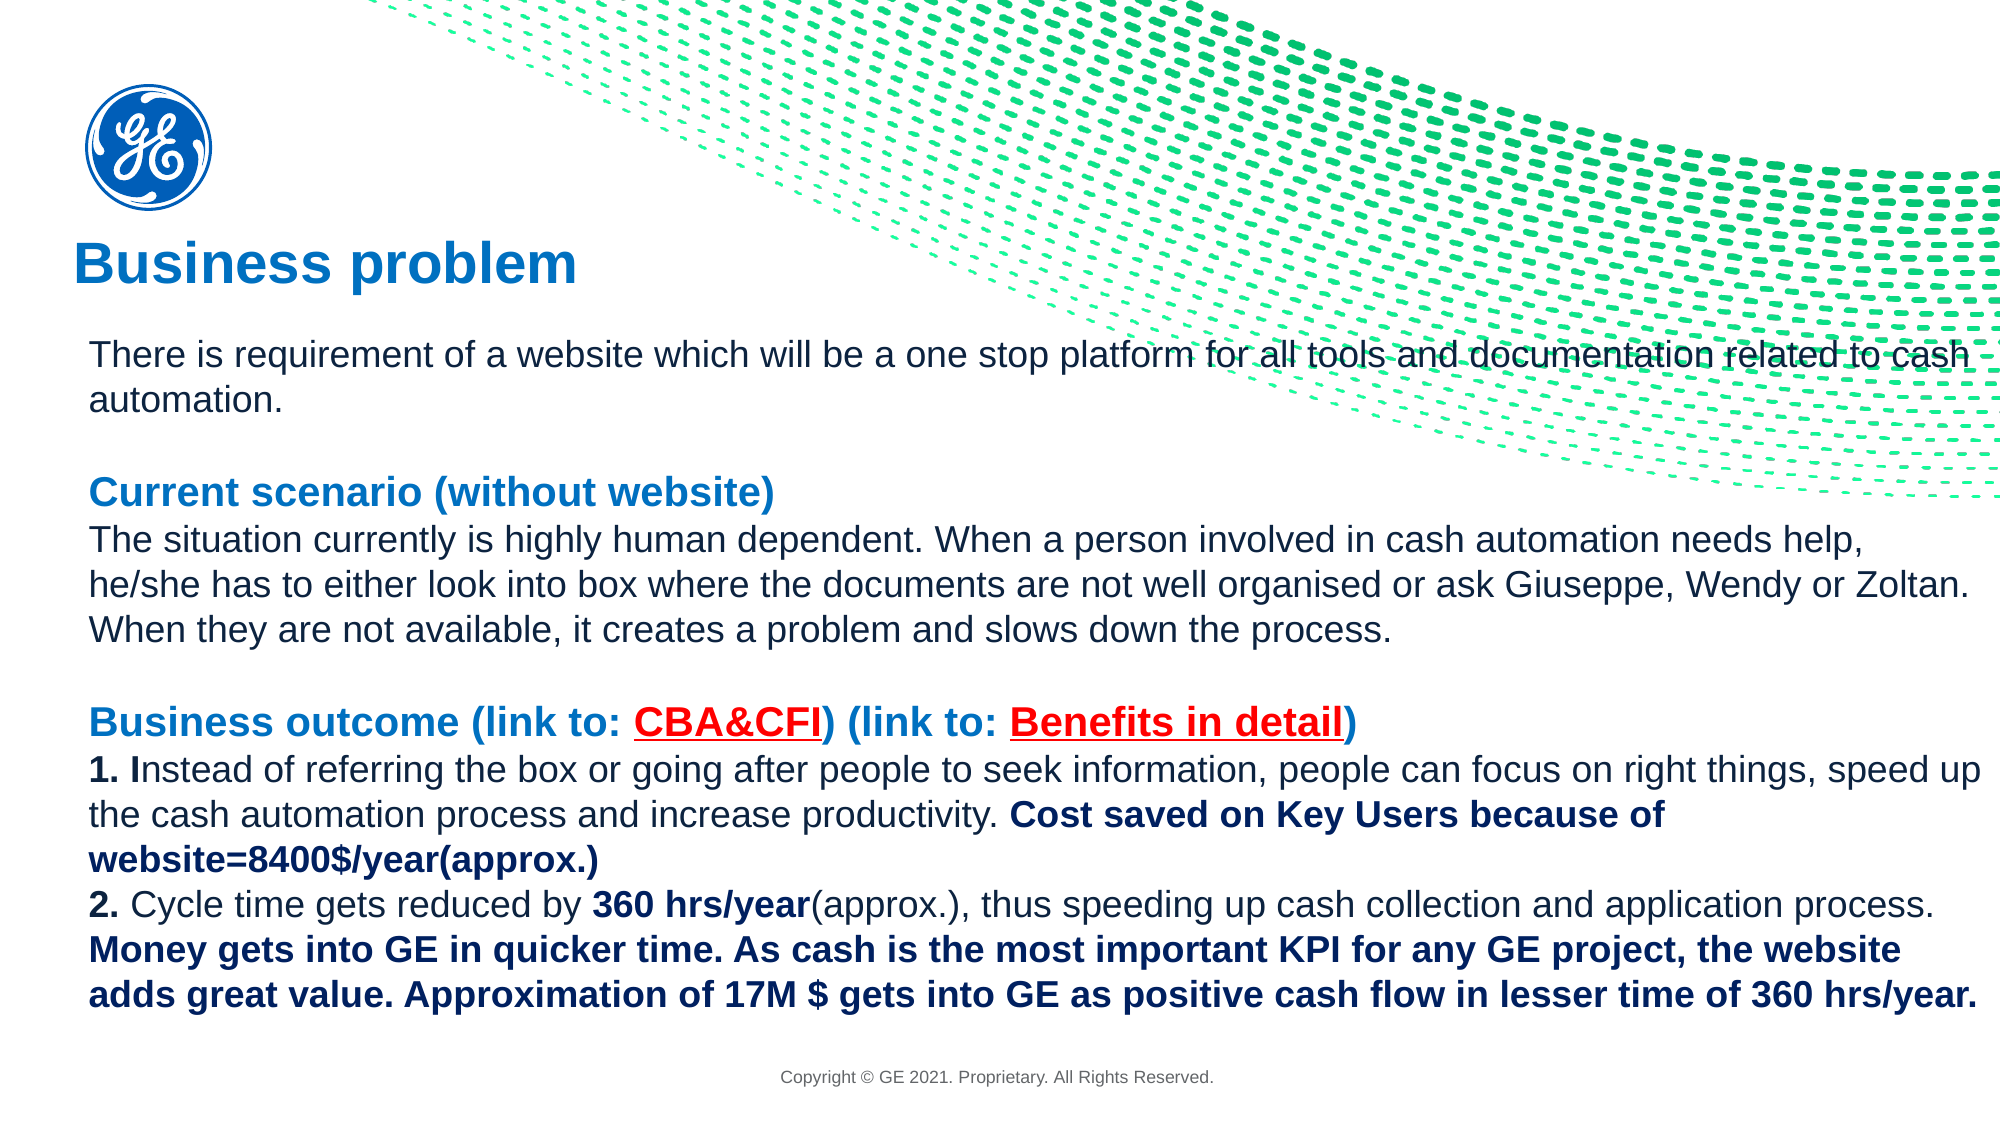

# Business problem
There is requirement of a website which will be a one stop platform for all tools and documentation related to cash automation.

Current scenario (without website)
The situation currently is highly human dependent. When a person involved in cash automation needs help, he/she has to either look into box where the documents are not well organised or ask Giuseppe, Wendy or Zoltan. When they are not available, it creates a problem and slows down the process.

Business outcome (link to: CBA&CFI) (link to: Benefits in detail)
1. Instead of referring the box or going after people to seek information, people can focus on right things, speed up the cash automation process and increase productivity. Cost saved on Key Users because of website=8400$/year(approx.)
2. Cycle time gets reduced by 360 hrs/year(approx.), thus speeding up cash collection and application process. Money gets into GE in quicker time. As cash is the most important KPI for any GE project, the website adds great value. Approximation of 17M $ gets into GE as positive cash flow in lesser time of 360 hrs/year.